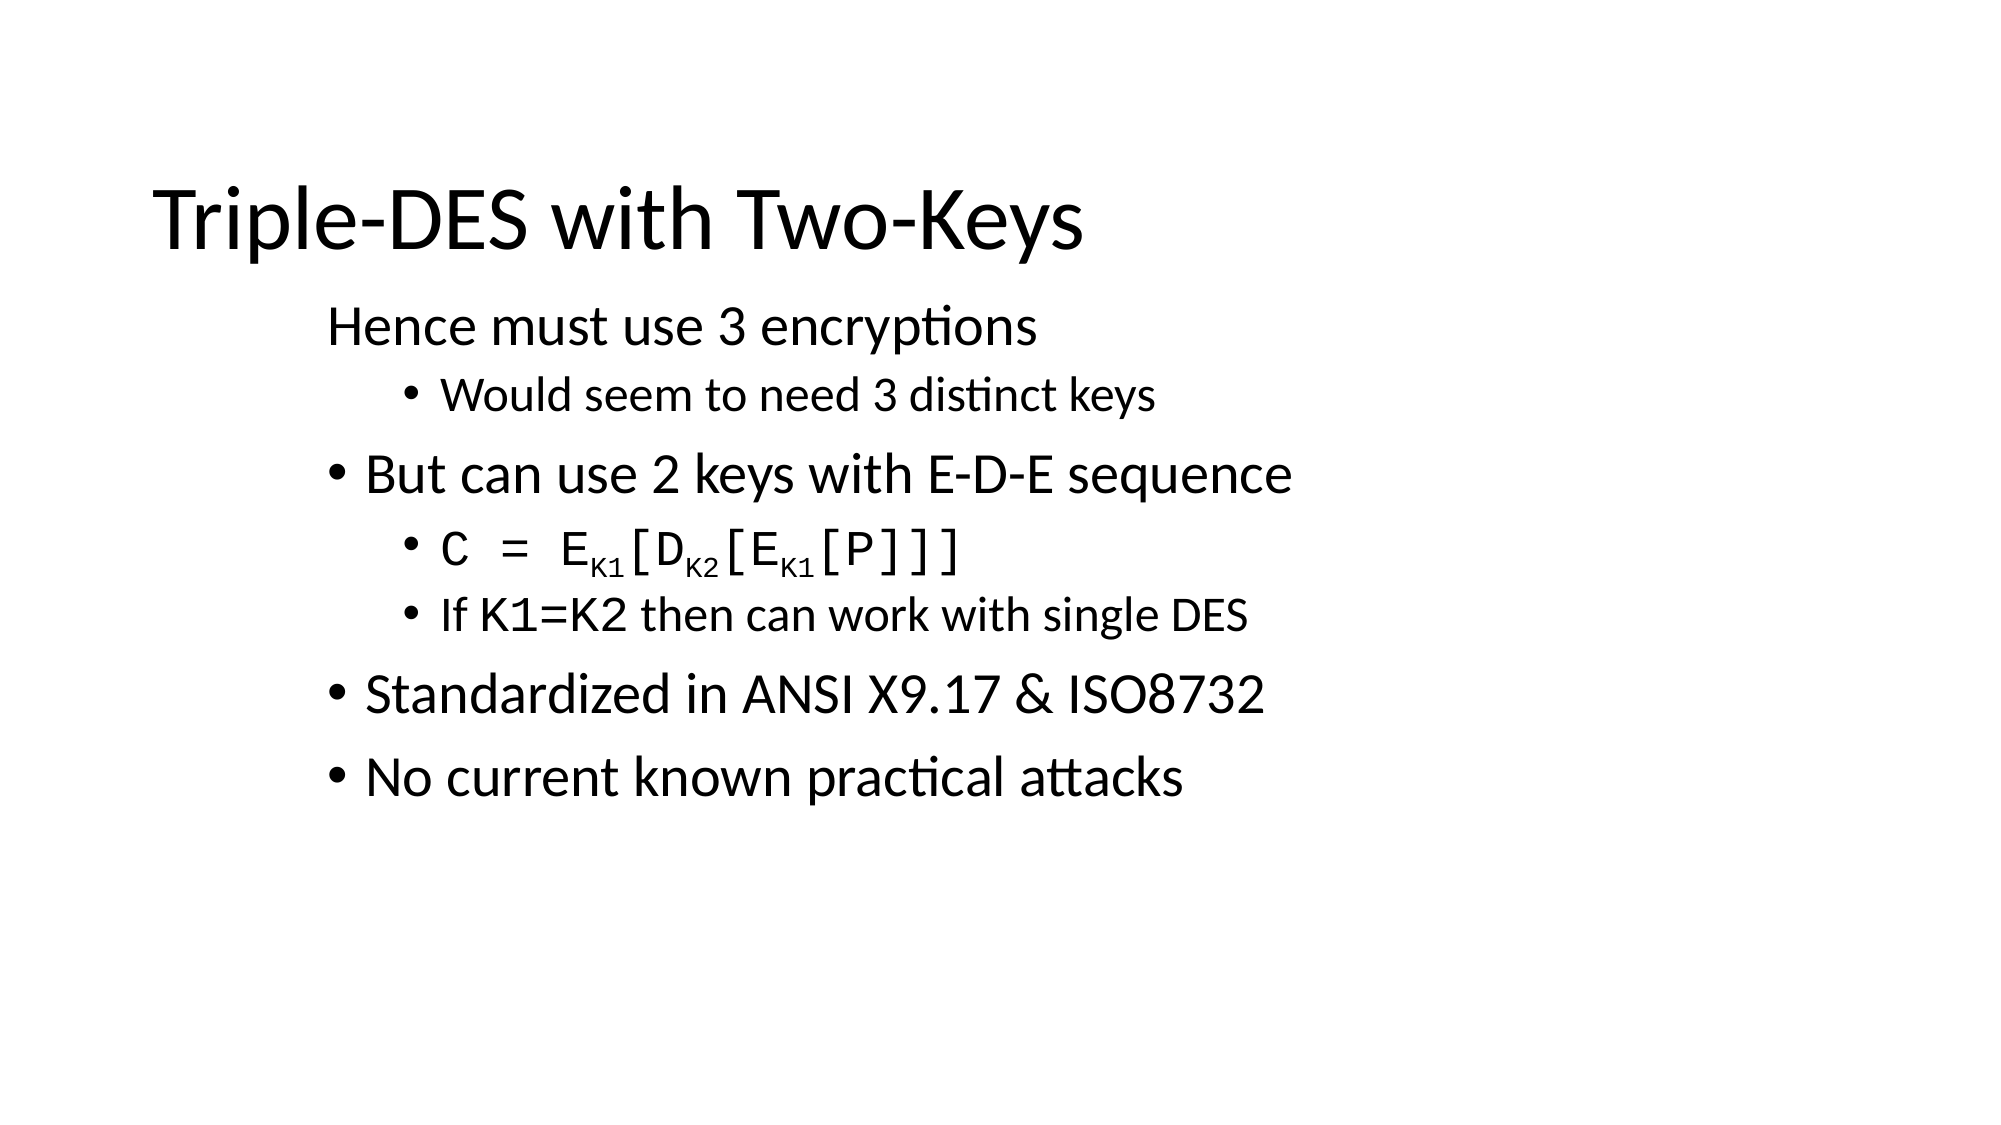

# Triple-DES with Two-Keys
Hence must use 3 encryptions
Would seem to need 3 distinct keys
But can use 2 keys with E-D-E sequence
C = EK1[DK2[EK1[P]]]
If K1=K2 then can work with single DES
Standardized in ANSI X9.17 & ISO8732
No current known practical attacks